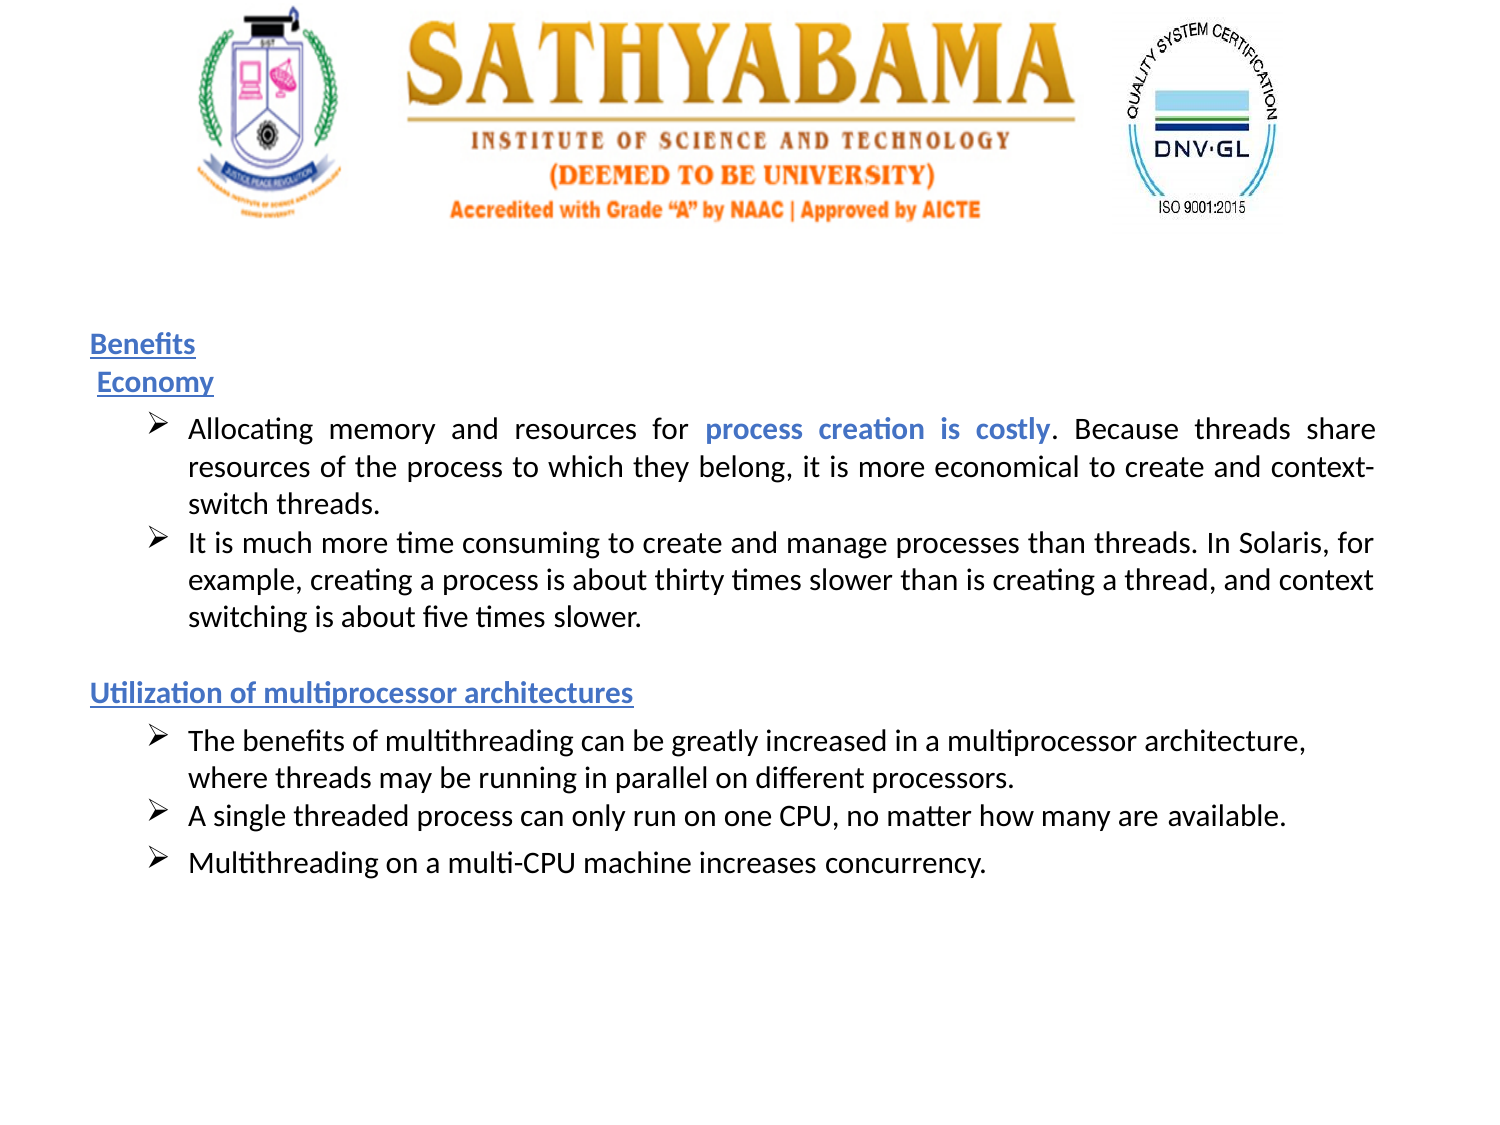

Benefits
 Economy
Allocating memory and resources for process creation is costly. Because threads share resources of the process to which they belong, it is more economical to create and context-switch threads.
It is much more time consuming to create and manage processes than threads. In Solaris, for example, creating a process is about thirty times slower than is creating a thread, and context switching is about five times slower.

Utilization of multiprocessor architectures
The benefits of multithreading can be greatly increased in a multiprocessor architecture, where threads may be running in parallel on different processors.
A single threaded process can only run on one CPU, no matter how many are available.
Multithreading on a multi-CPU machine increases concurrency.